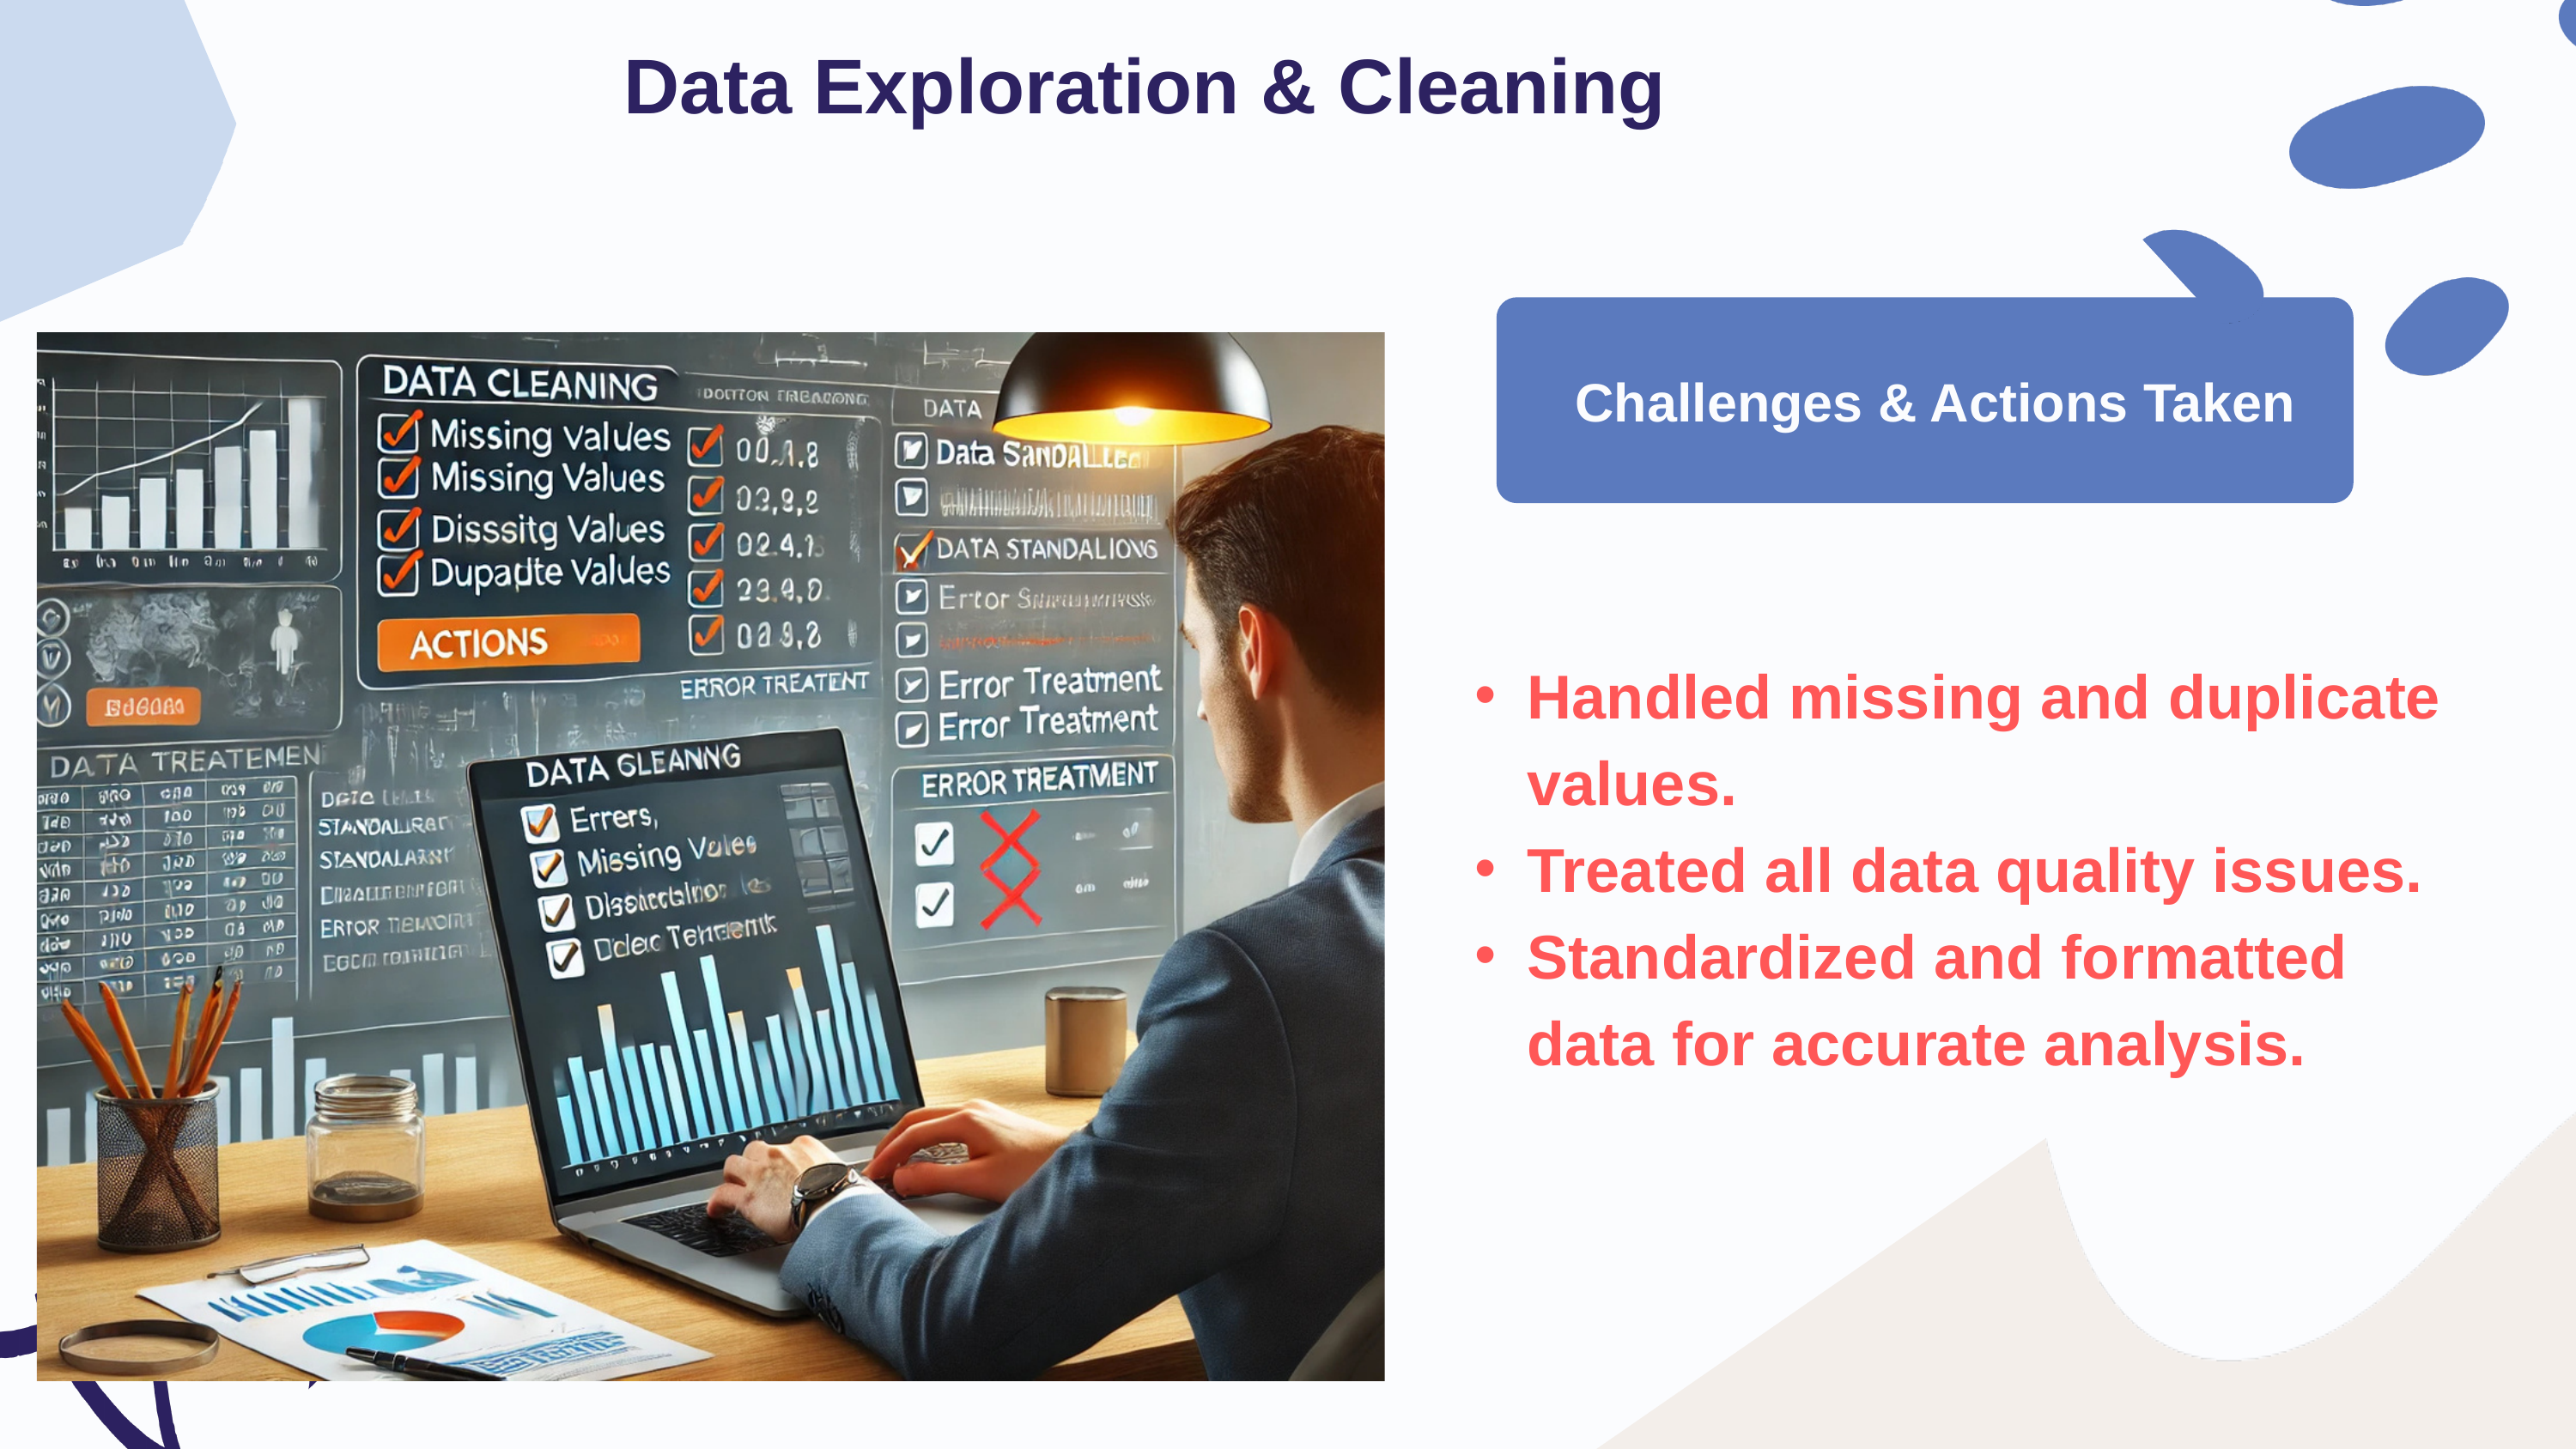

Data Exploration & Cleaning

Challenges & Actions Taken

Handled missing and duplicate values.
Treated all data quality issues.
Standardized and formatted data for accurate analysis.